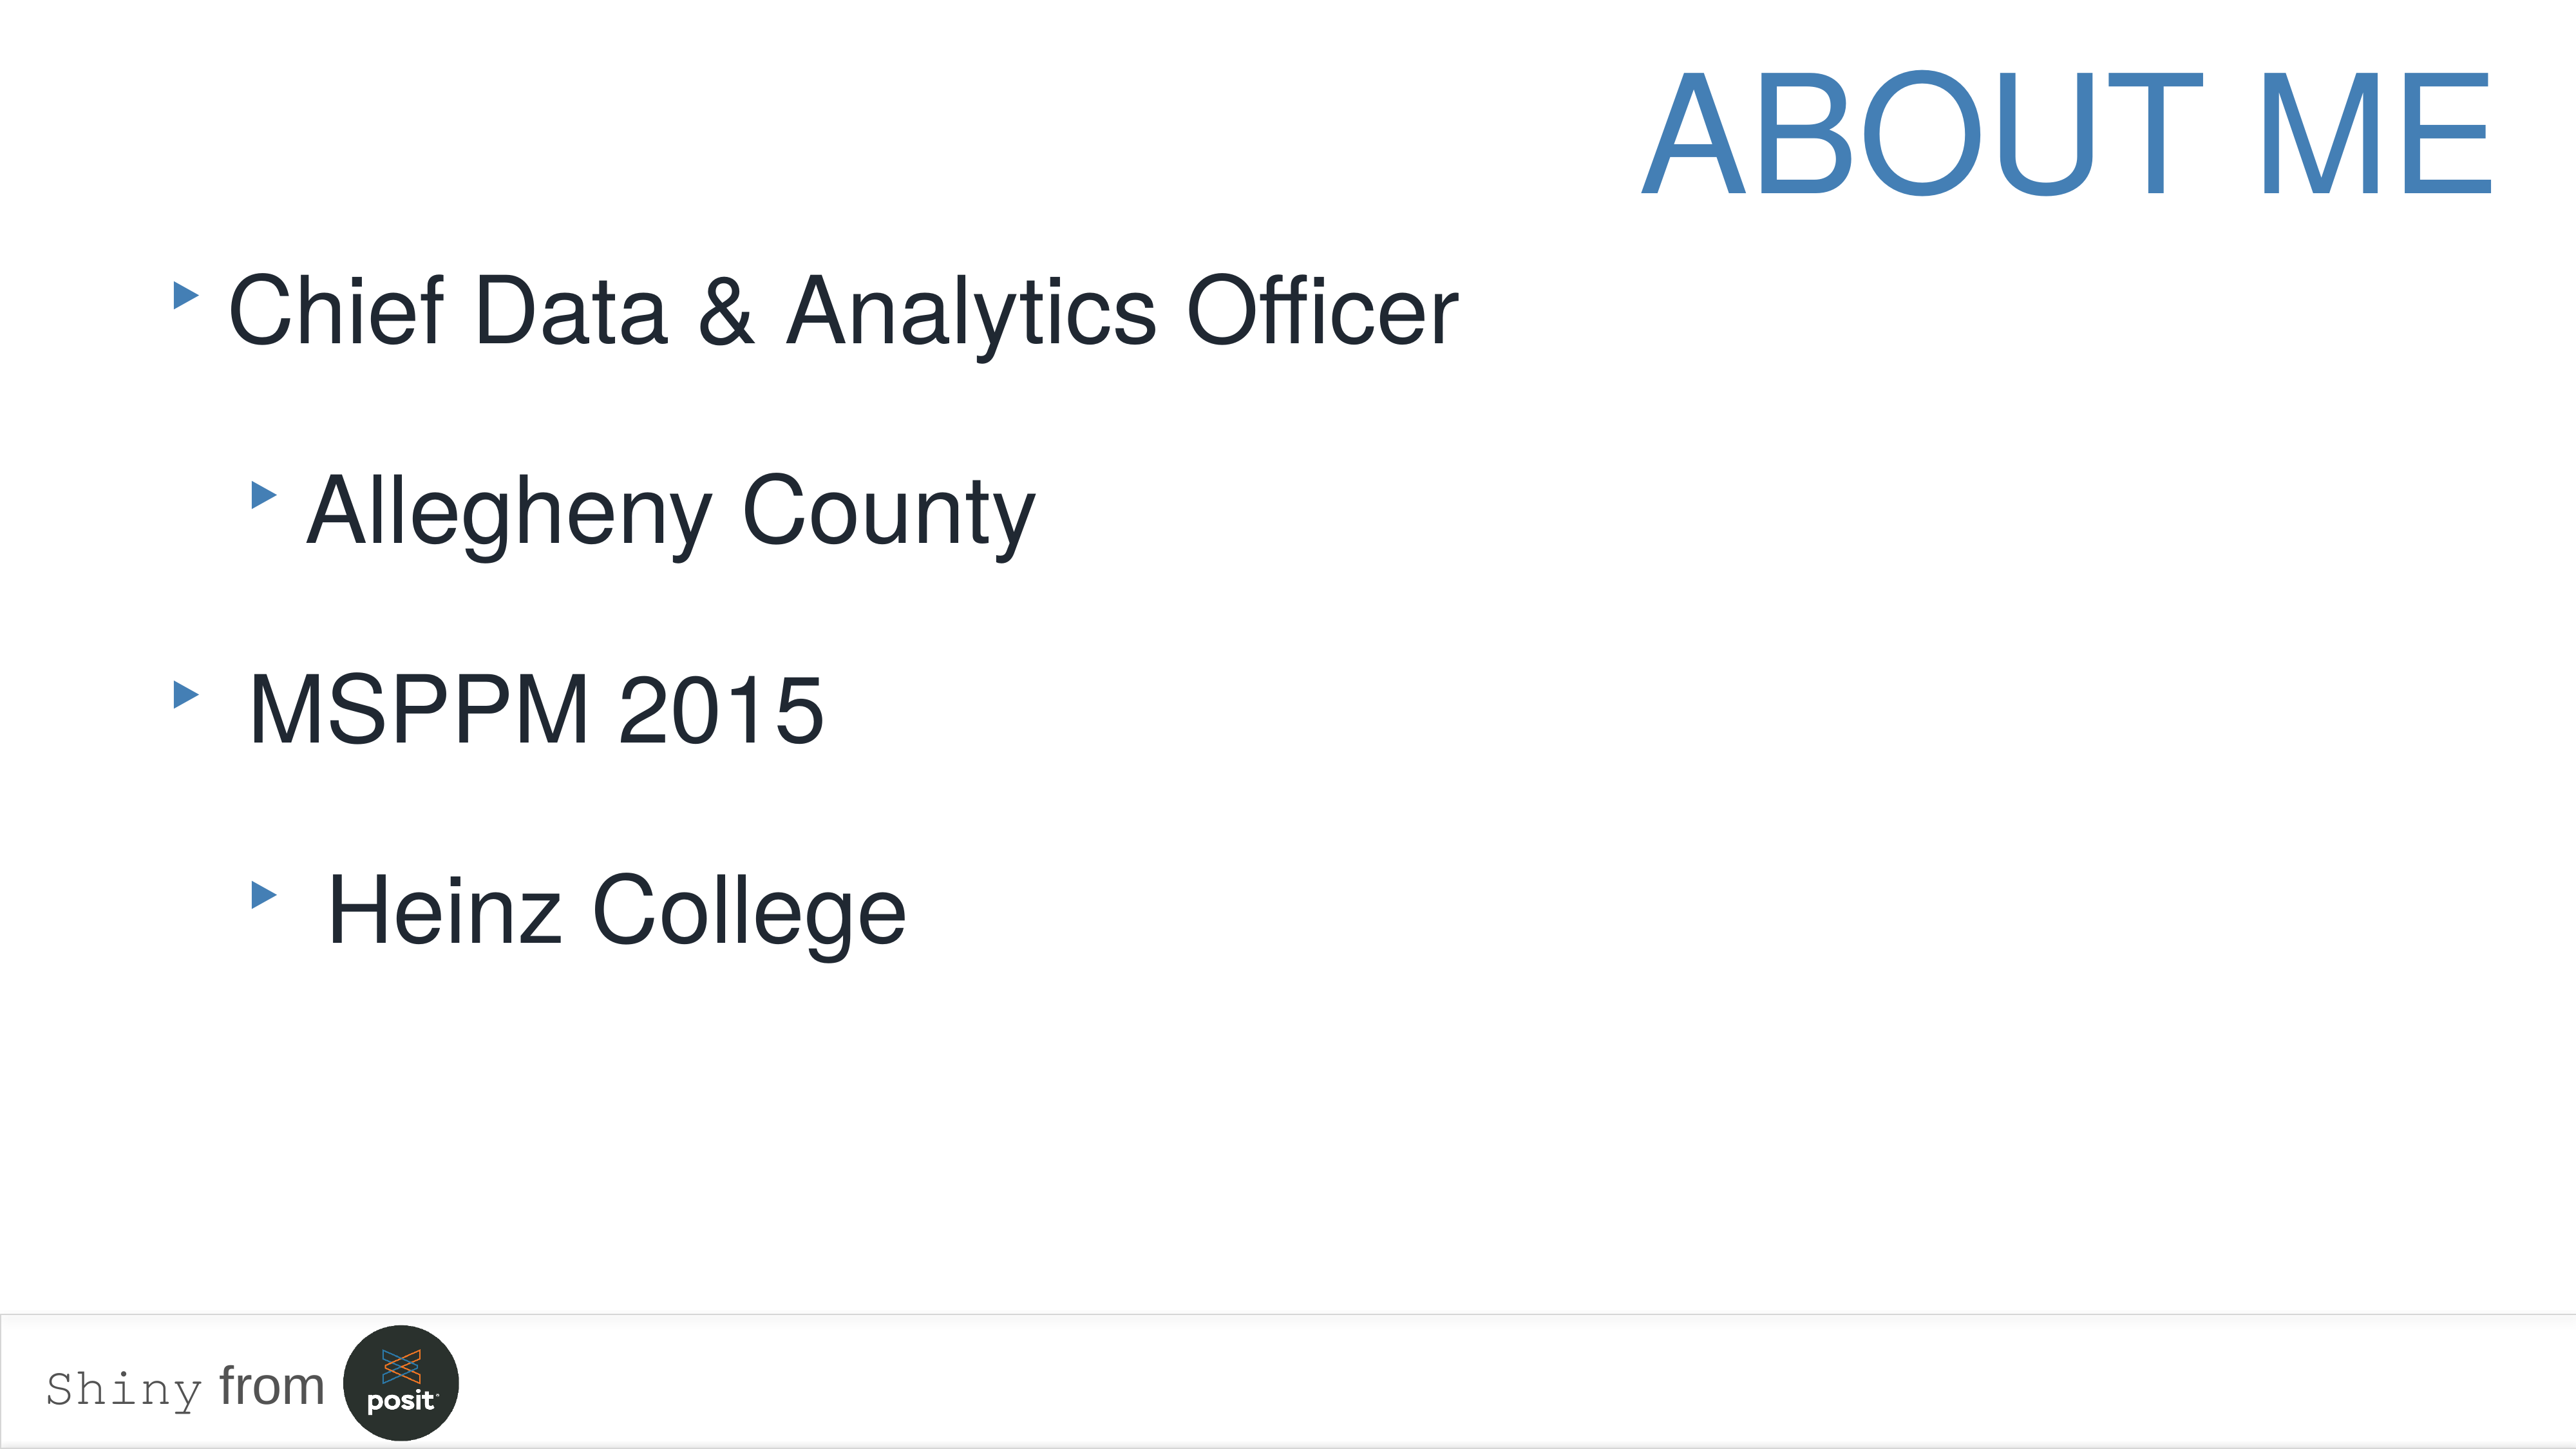

# About me
Chief Data & Analytics Officer
Allegheny County
MSPPM 2015
Heinz College